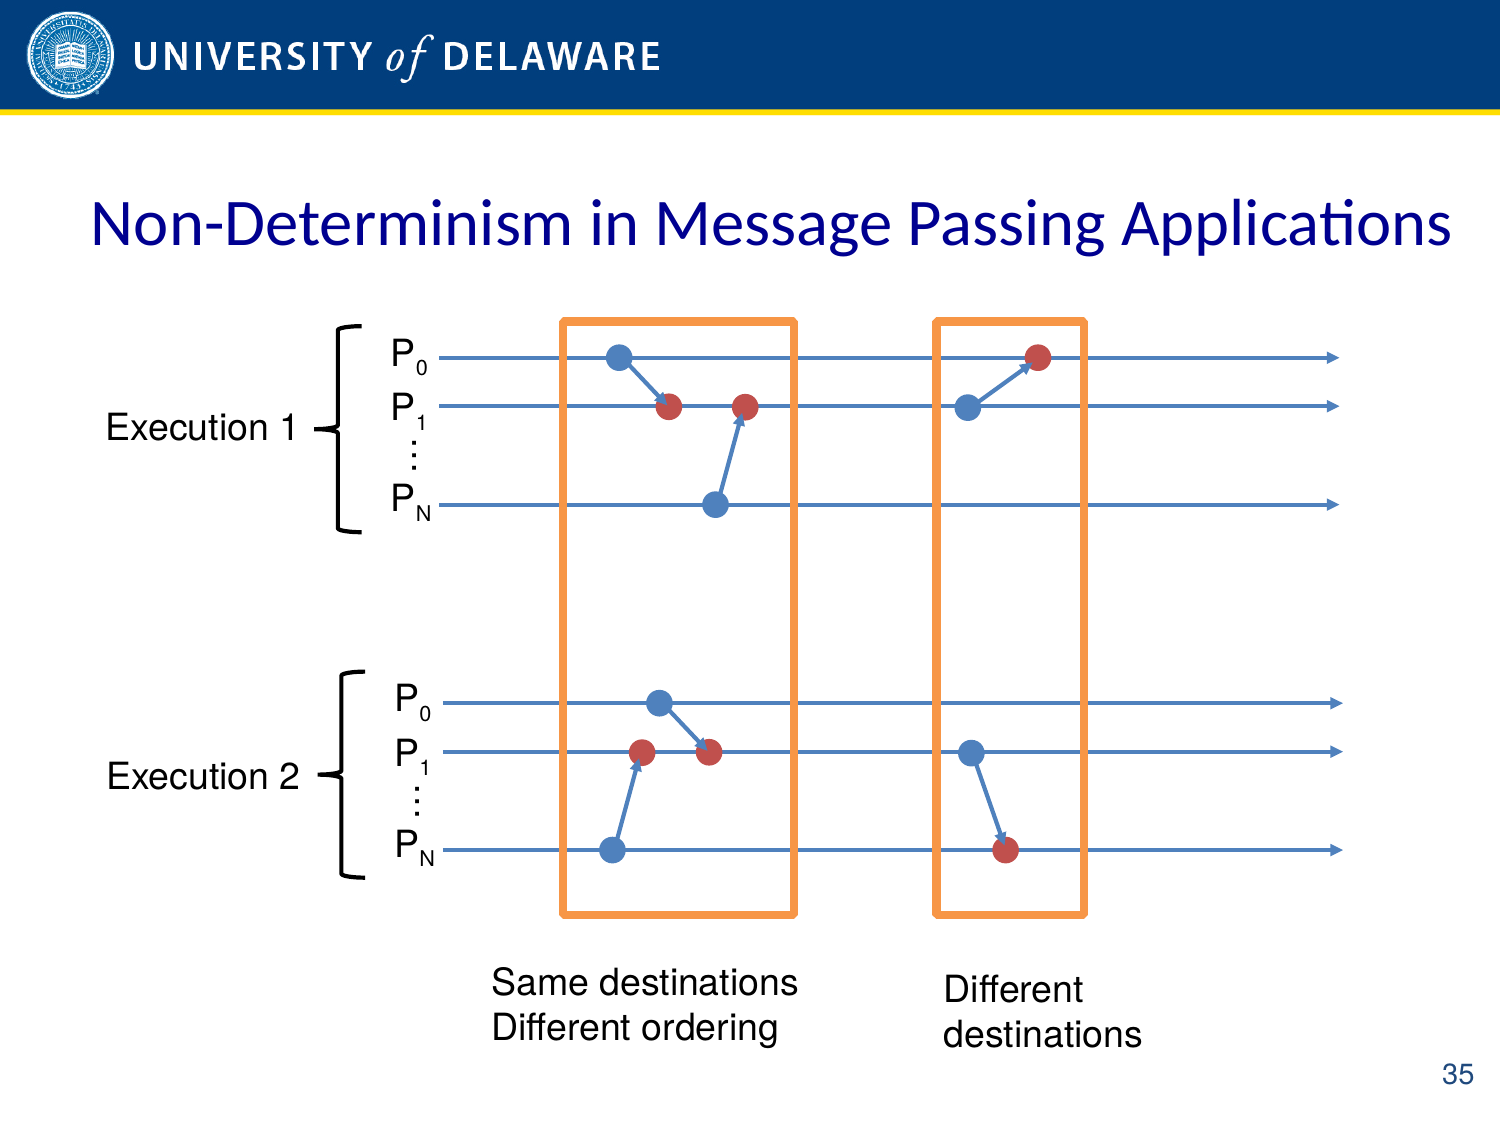

# Non-Determinism in Message Passing Applications

P0

P1
Execution 1
…
PN
P0

P1
Execution 2
…
PN
Same destinations
Different ordering
Different
destinations
35